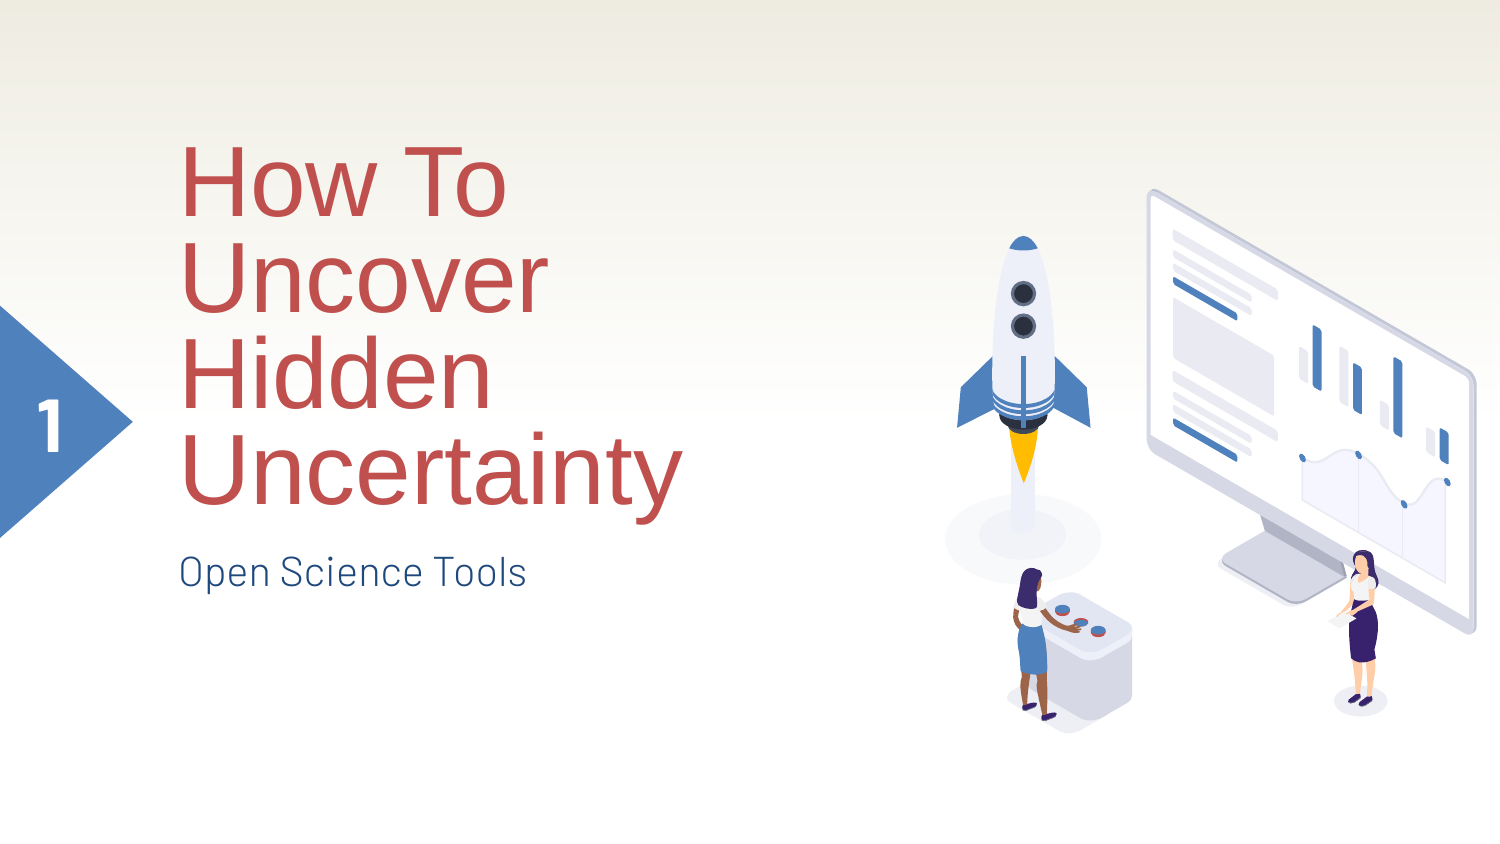

1
# How To Uncover Hidden Uncertainty
Open Science Tools